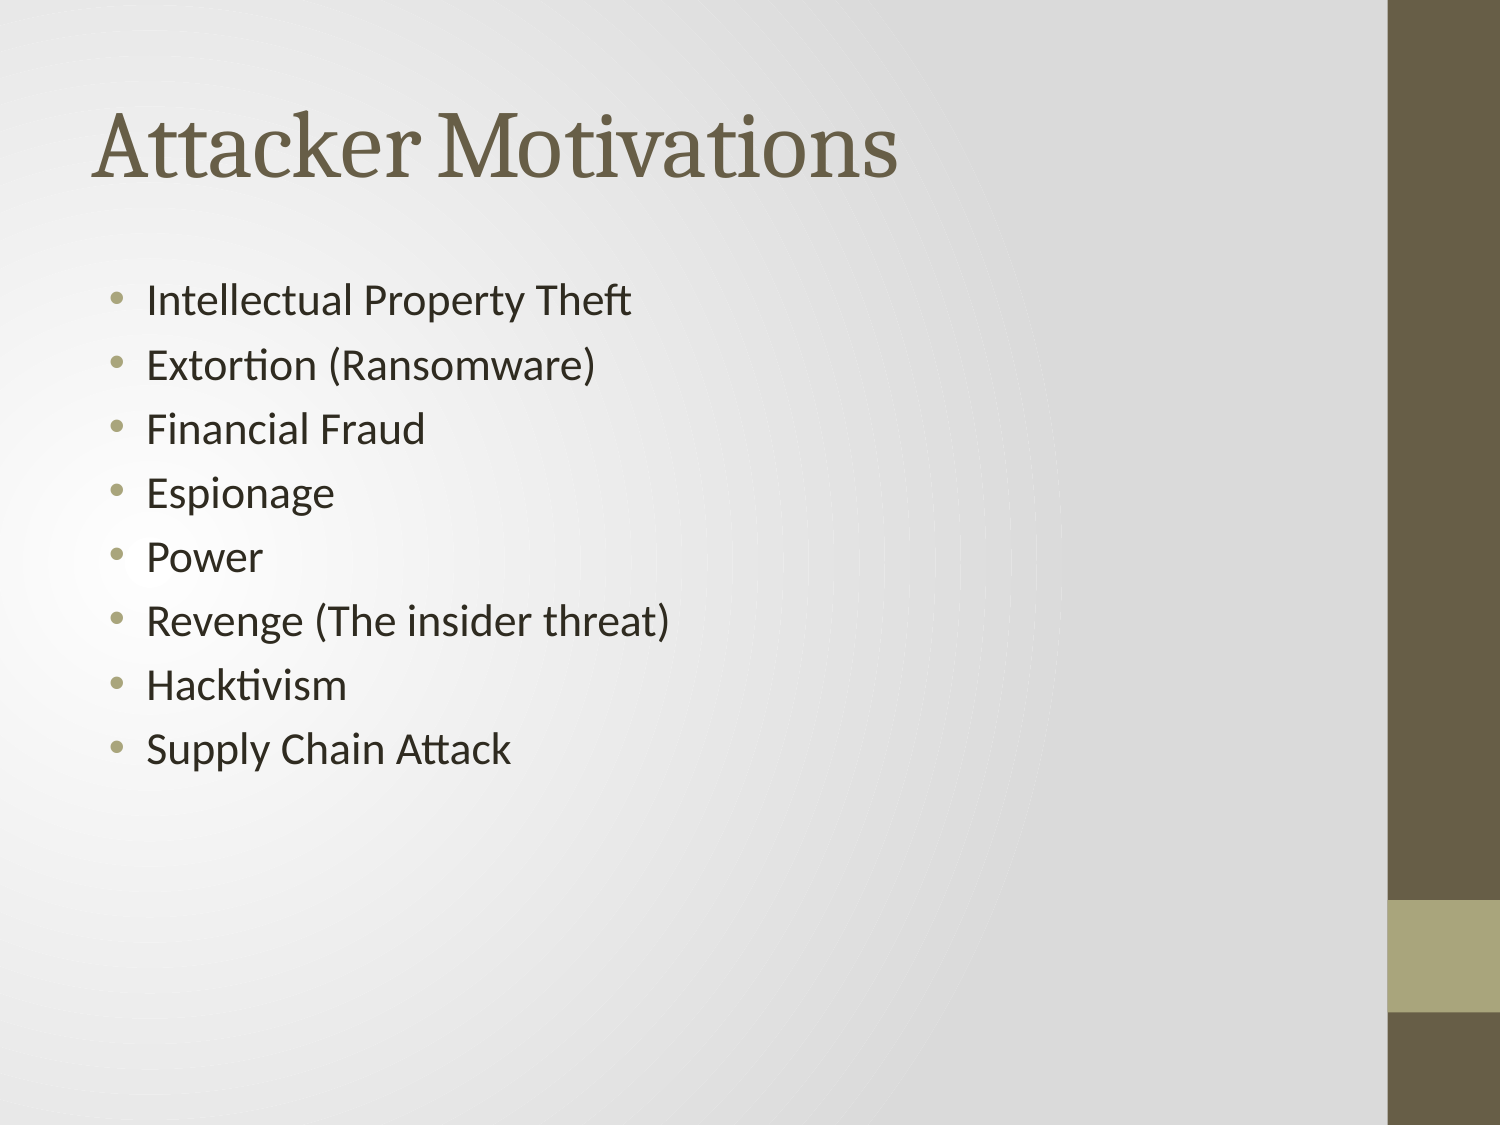

# Attacker Motivations
Intellectual Property Theft
Extortion (Ransomware)
Financial Fraud
Espionage
Power
Revenge (The insider threat)
Hacktivism
Supply Chain Attack